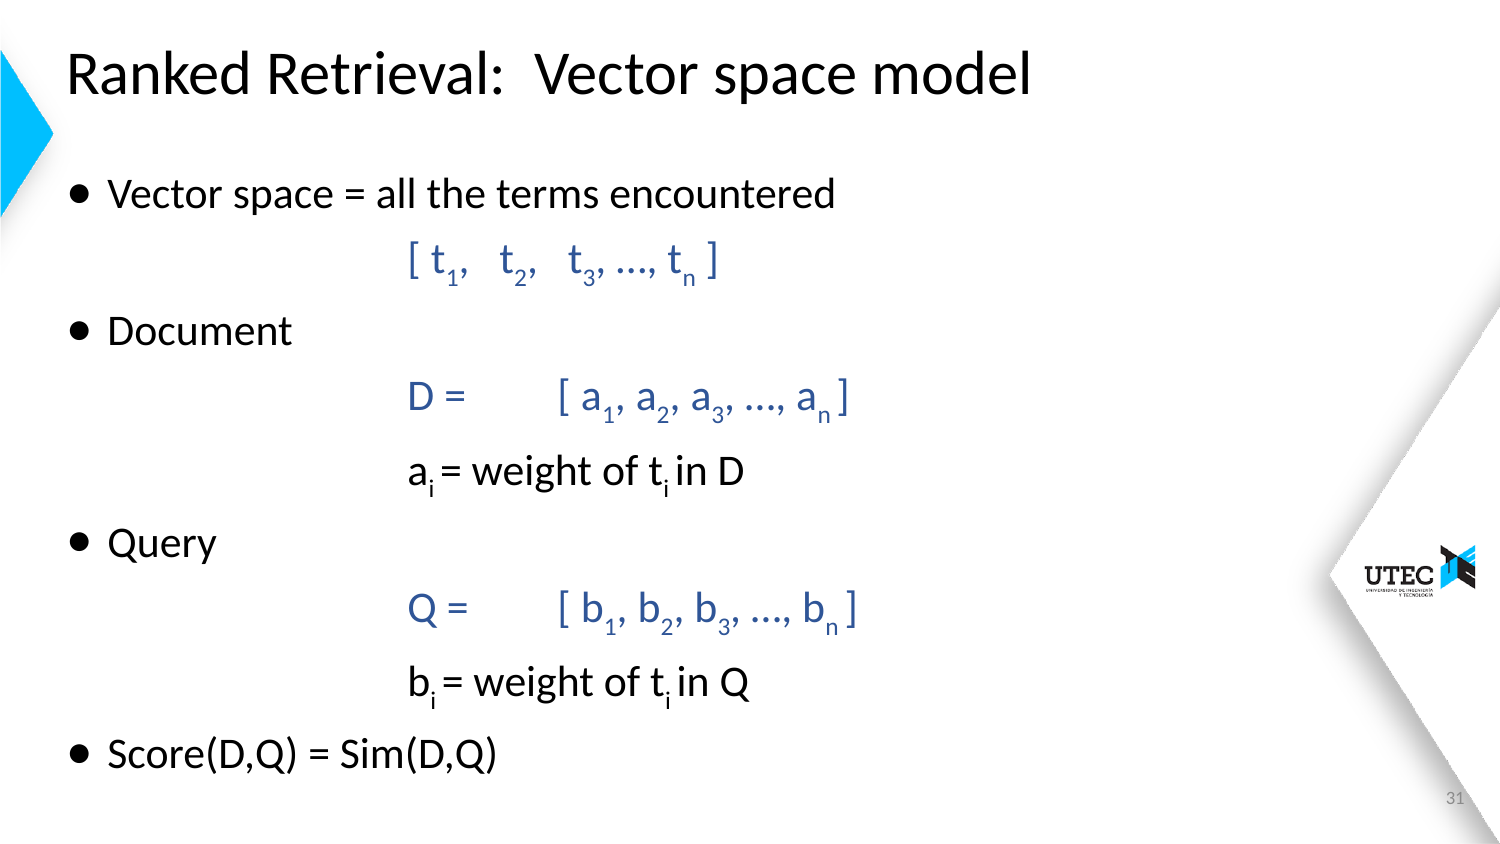

# Ranked Retrieval:  Vector space model
Vector space = all the terms encountered
			[ t1,   t2,   t3, …, tn ]
Document
			D =	[ a1, a2, a3, …, an ]
		 	ai = weight of ti in D
Query
			Q =	[ b1, b2, b3, …, bn ]
		 	bi = weight of ti in Q
Score(D,Q) = Sim(D,Q)

31